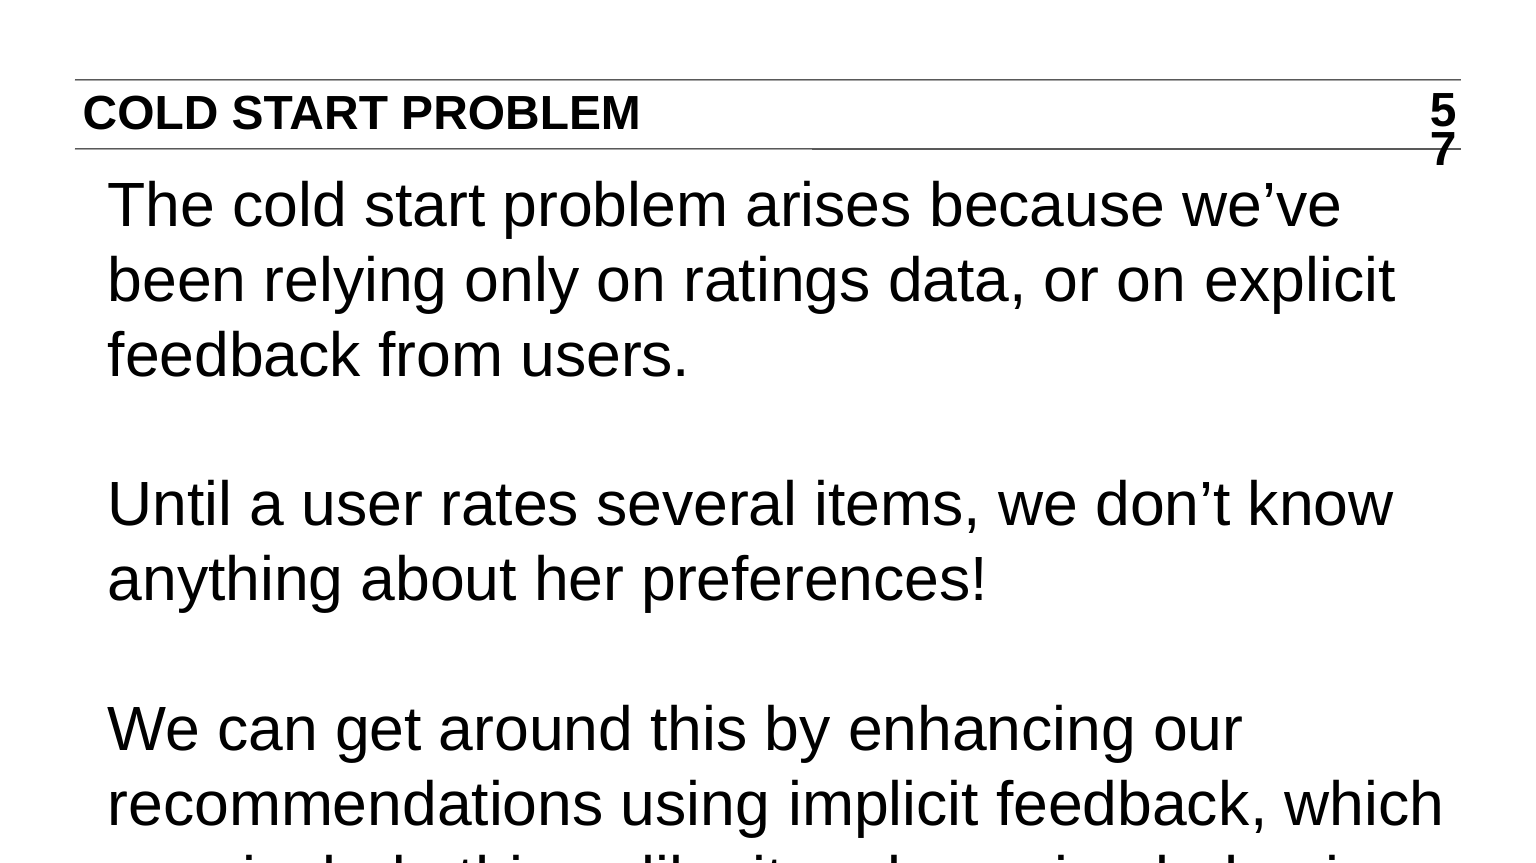

Cold start problem
57
The cold start problem arises because we’ve been relying only on ratings data, or on explicit feedback from users.

Until a user rates several items, we don’t know anything about her preferences!

We can get around this by enhancing our recommendations using implicit feedback, which may include things like item browsing behavior, search patterns, purchase history, etc.